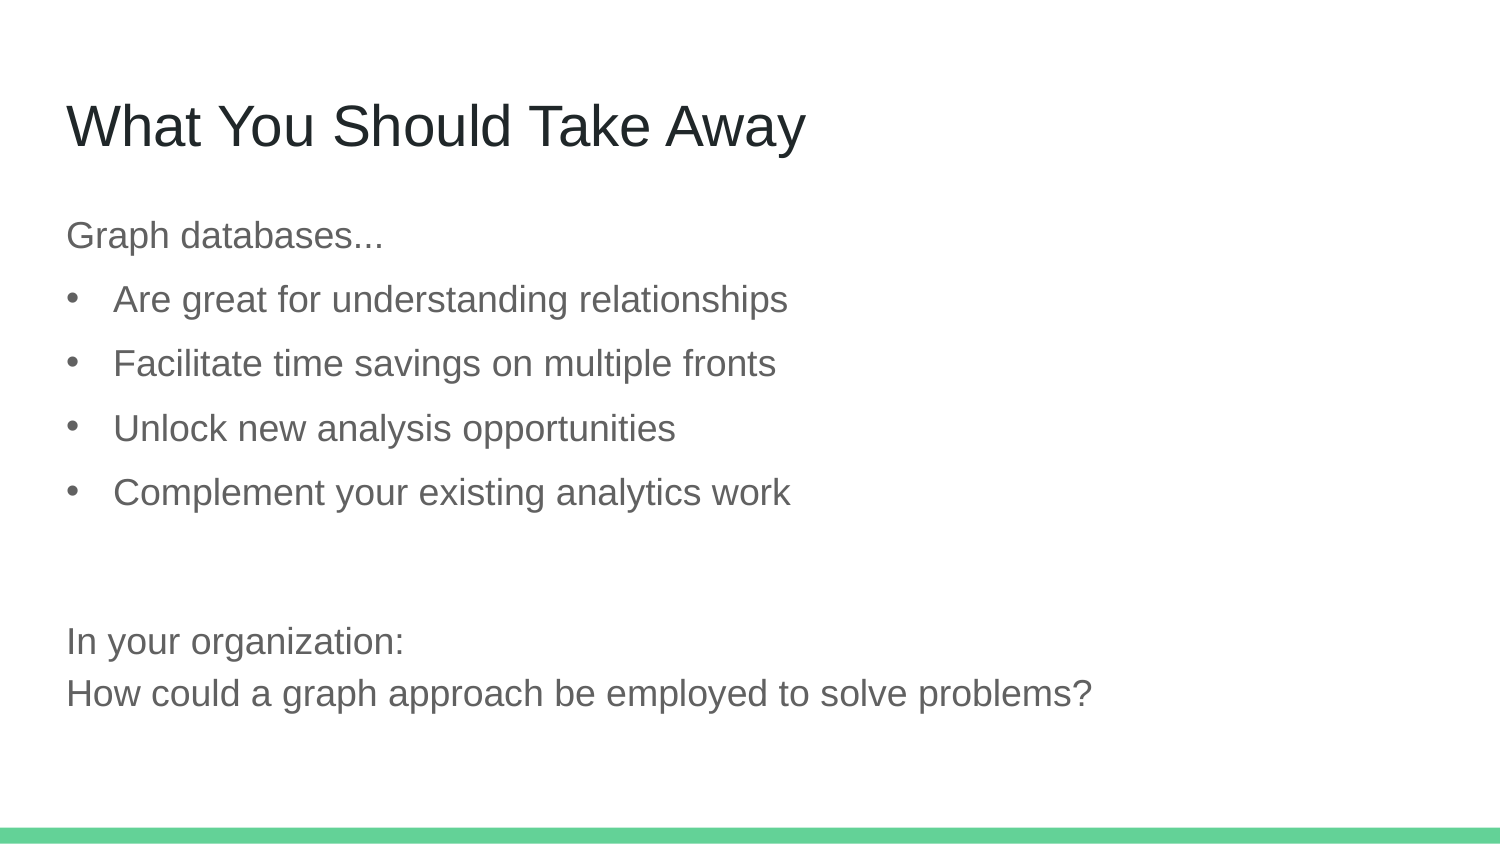

# What You Should Take Away
Graph databases...
Are great for understanding relationships
Facilitate time savings on multiple fronts
Unlock new analysis opportunities
Complement your existing analytics work

In your organization:
How could a graph approach be employed to solve problems?